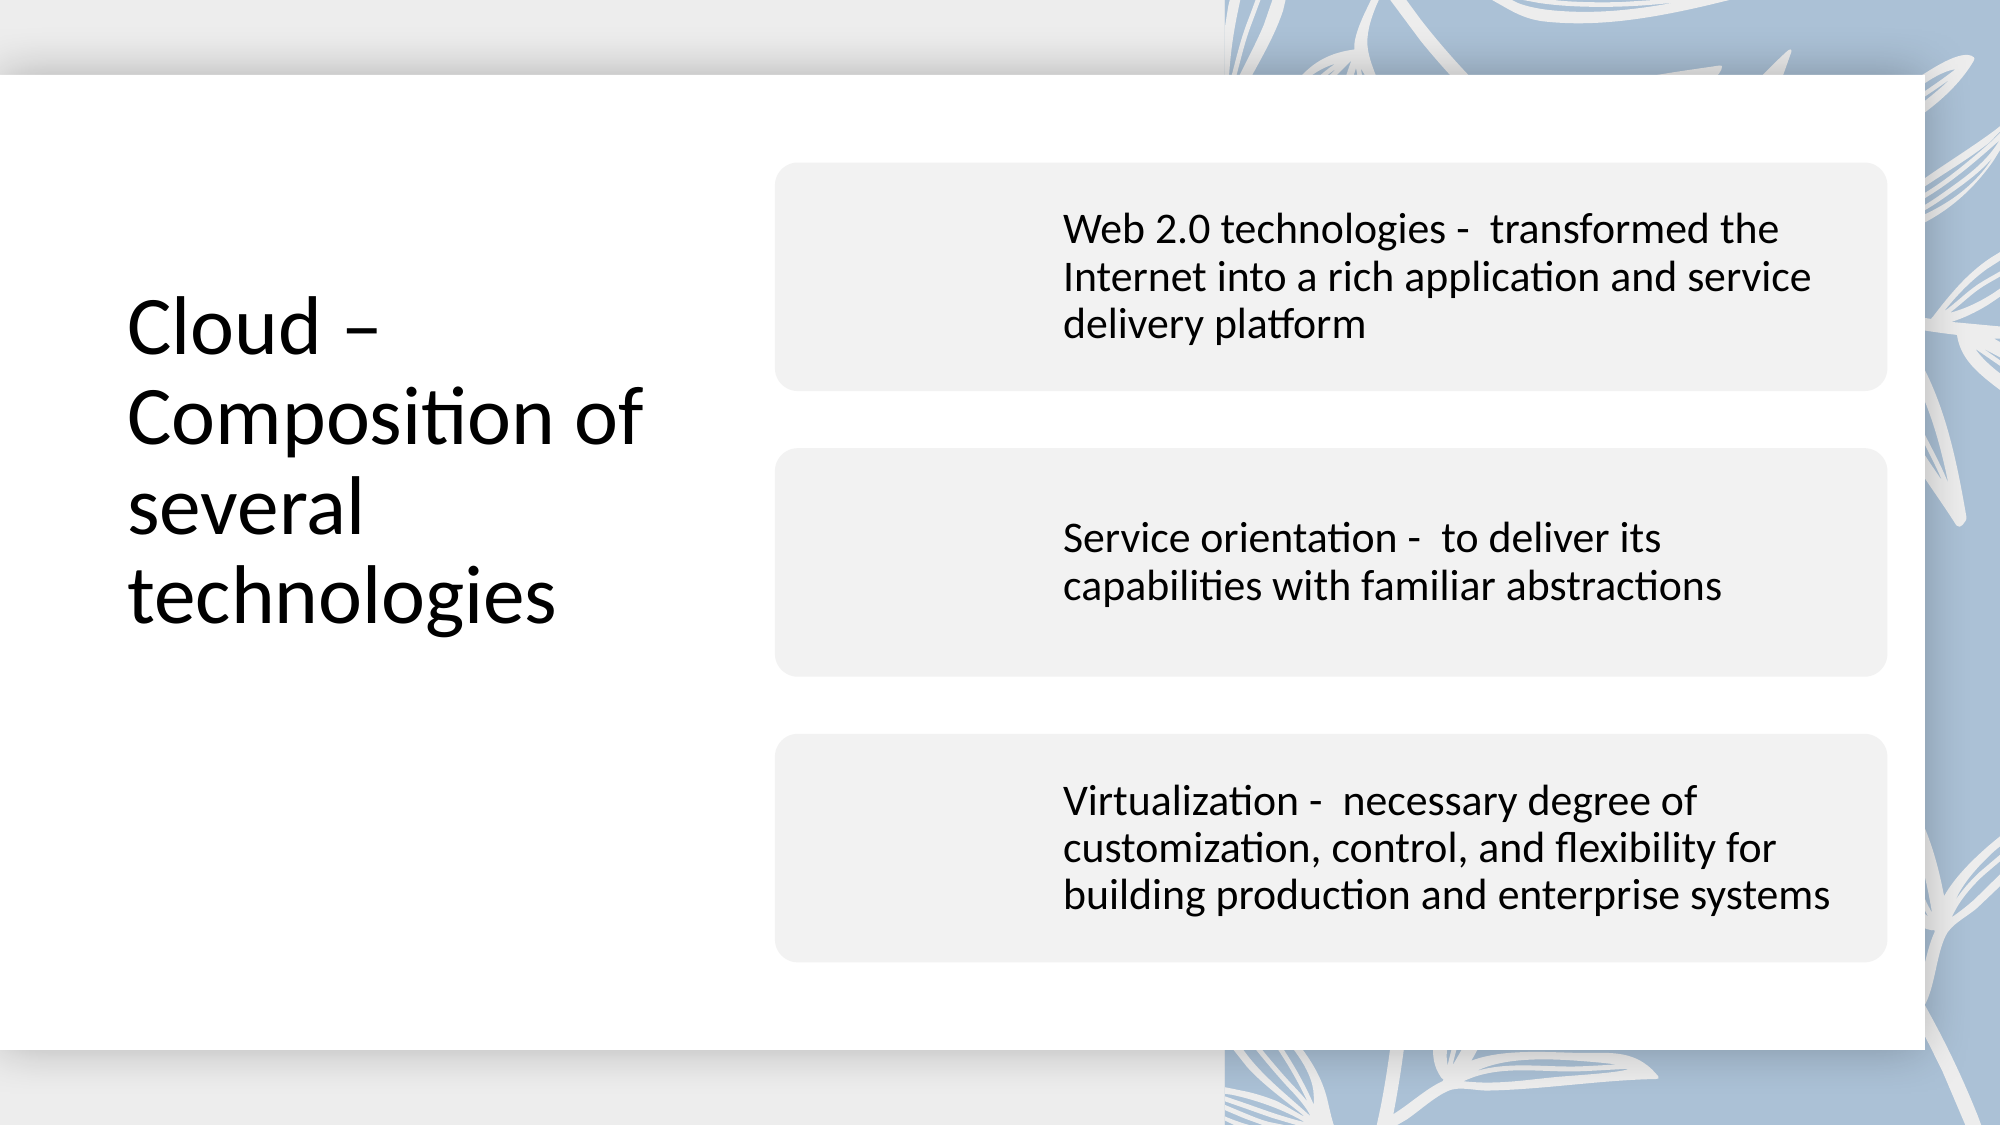

Web 2.0 technologies -  transformed the Internet into a rich application and service delivery platform
Service orientation -  to deliver its capabilities with familiar abstractions
Virtualization -  necessary degree of customization, control, and flexibility for building production and enterprise systems
# Cloud – Composition of several technologies